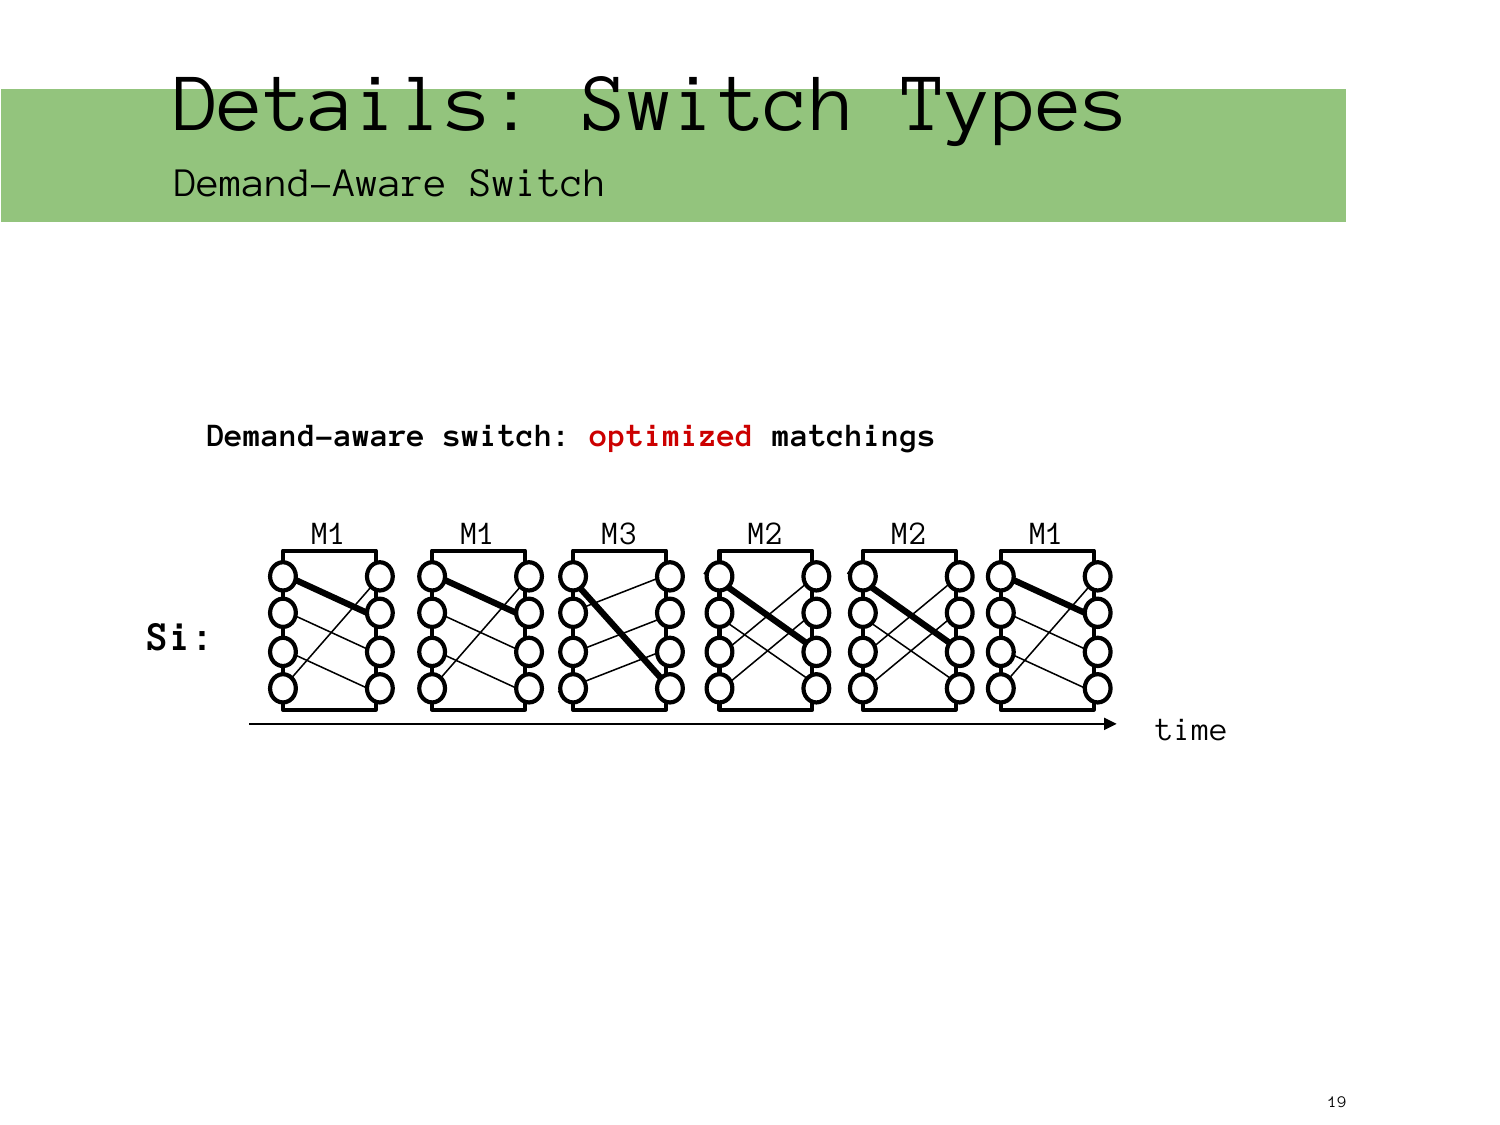

# Details: Switch Types Demand-Aware Switch

Demand-aware switch: optimized matchings

M1

M1

M3

M2

M2

M1

Si:

time

43
19